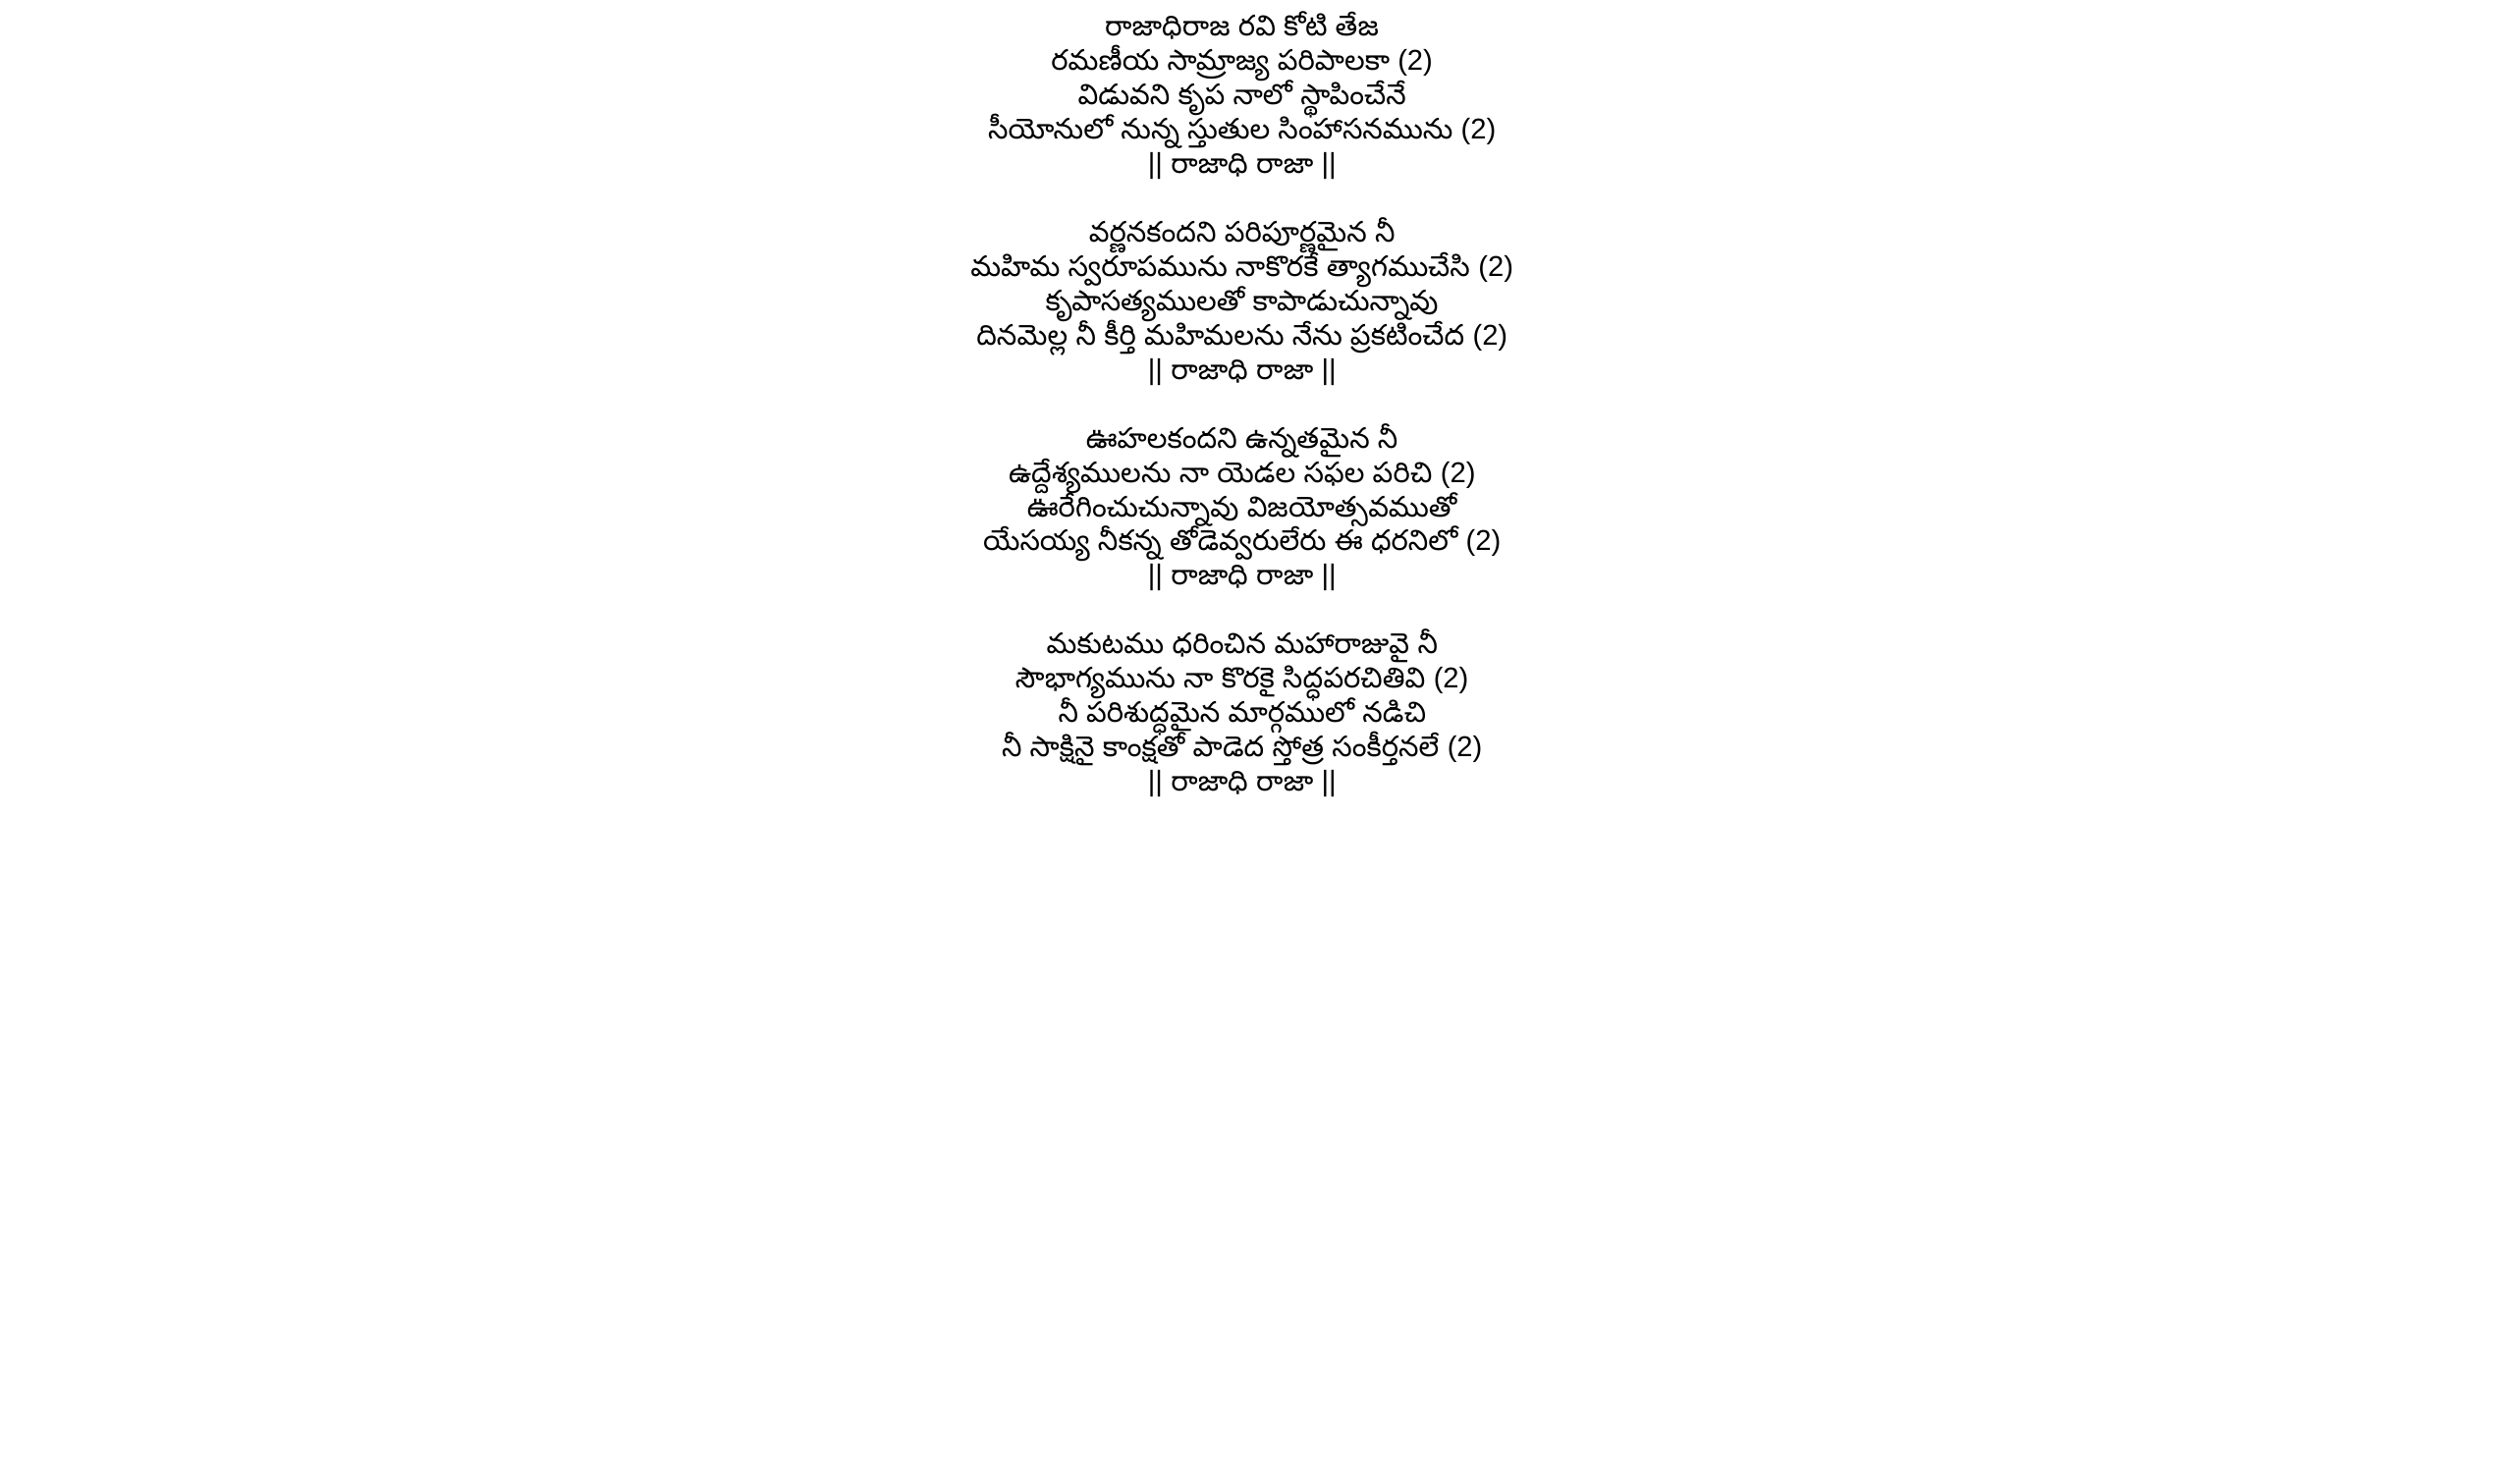

రాజాధిరాజ రవి కోటి తేజ
రమణీయ సామ్రాజ్య పరిపాలకా (2)
విడువని కృప నాలో స్థాపించేనే
సీయోనులో నున్న స్తుతుల సింహాసనమును (2)
|| రాజాధి రాజా ||

వర్ణనకందని పరిపూర్ణమైన నీ
మహిమ స్వరూపమును నాకొరకే త్యాగముచేసి (2)
కృపాసత్యములతో కాపాడుచున్నావు
దినమెల్ల నీ కీర్తి మహిమలను నేను ప్రకటించేద (2)
|| రాజాధి రాజా ||

ఊహలకందని ఉన్నతమైన నీ
ఉద్దేశ్యములను నా యెడల సఫల పరిచి (2)
ఊరేగించుచున్నావు విజయోత్సవముతో
యేసయ్య నీకన్న తోడెవ్వరులేరు ఈ ధరనిలో (2)
|| రాజాధి రాజా ||

మకుటము ధరించిన మహారాజువై నీ
సౌభాగ్యమును నా కొరకై సిద్ధపరచితివి (2)
నీ పరిశుద్ధమైన మార్గములో నడిచి
నీ సాక్షినై కాంక్షతో పాడెద స్తోత్ర సంకీర్తనలే (2)
|| రాజాధి రాజా ||